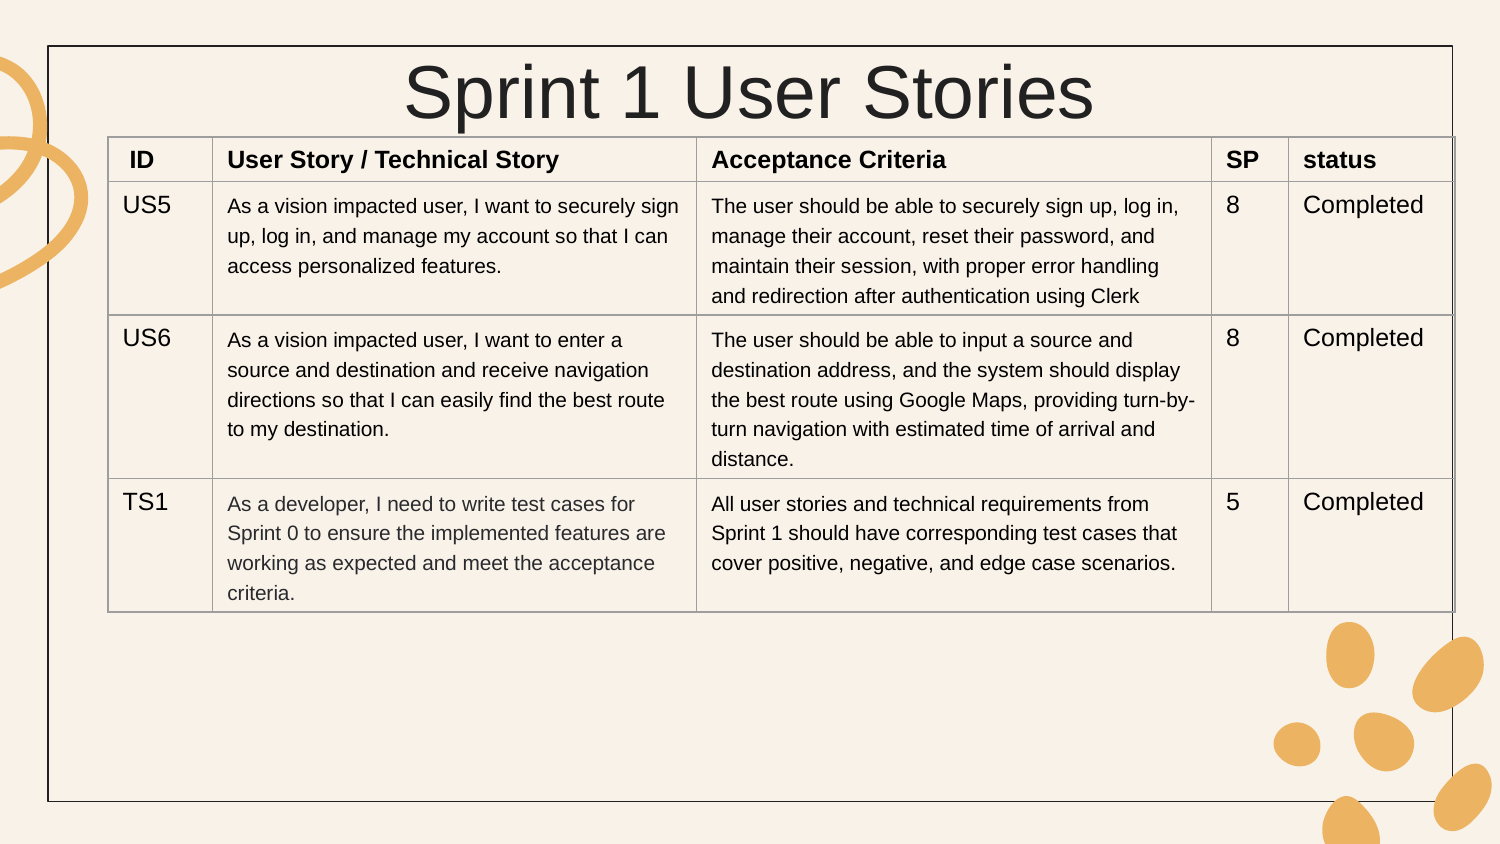

# Sprint 1 User Stories
| ID | User Story / Technical Story | Acceptance Criteria | SP | status |
| --- | --- | --- | --- | --- |
| US5 | As a vision impacted user, I want to securely sign up, log in, and manage my account so that I can access personalized features. | The user should be able to securely sign up, log in, manage their account, reset their password, and maintain their session, with proper error handling and redirection after authentication using Clerk | 8 | Completed |
| US6 | As a vision impacted user, I want to enter a source and destination and receive navigation directions so that I can easily find the best route to my destination. | The user should be able to input a source and destination address, and the system should display the best route using Google Maps, providing turn-by-turn navigation with estimated time of arrival and distance. | 8 | Completed |
| TS1 | As a developer, I need to write test cases for Sprint 0 to ensure the implemented features are working as expected and meet the acceptance criteria. | All user stories and technical requirements from Sprint 1 should have corresponding test cases that cover positive, negative, and edge case scenarios. | 5 | Completed |